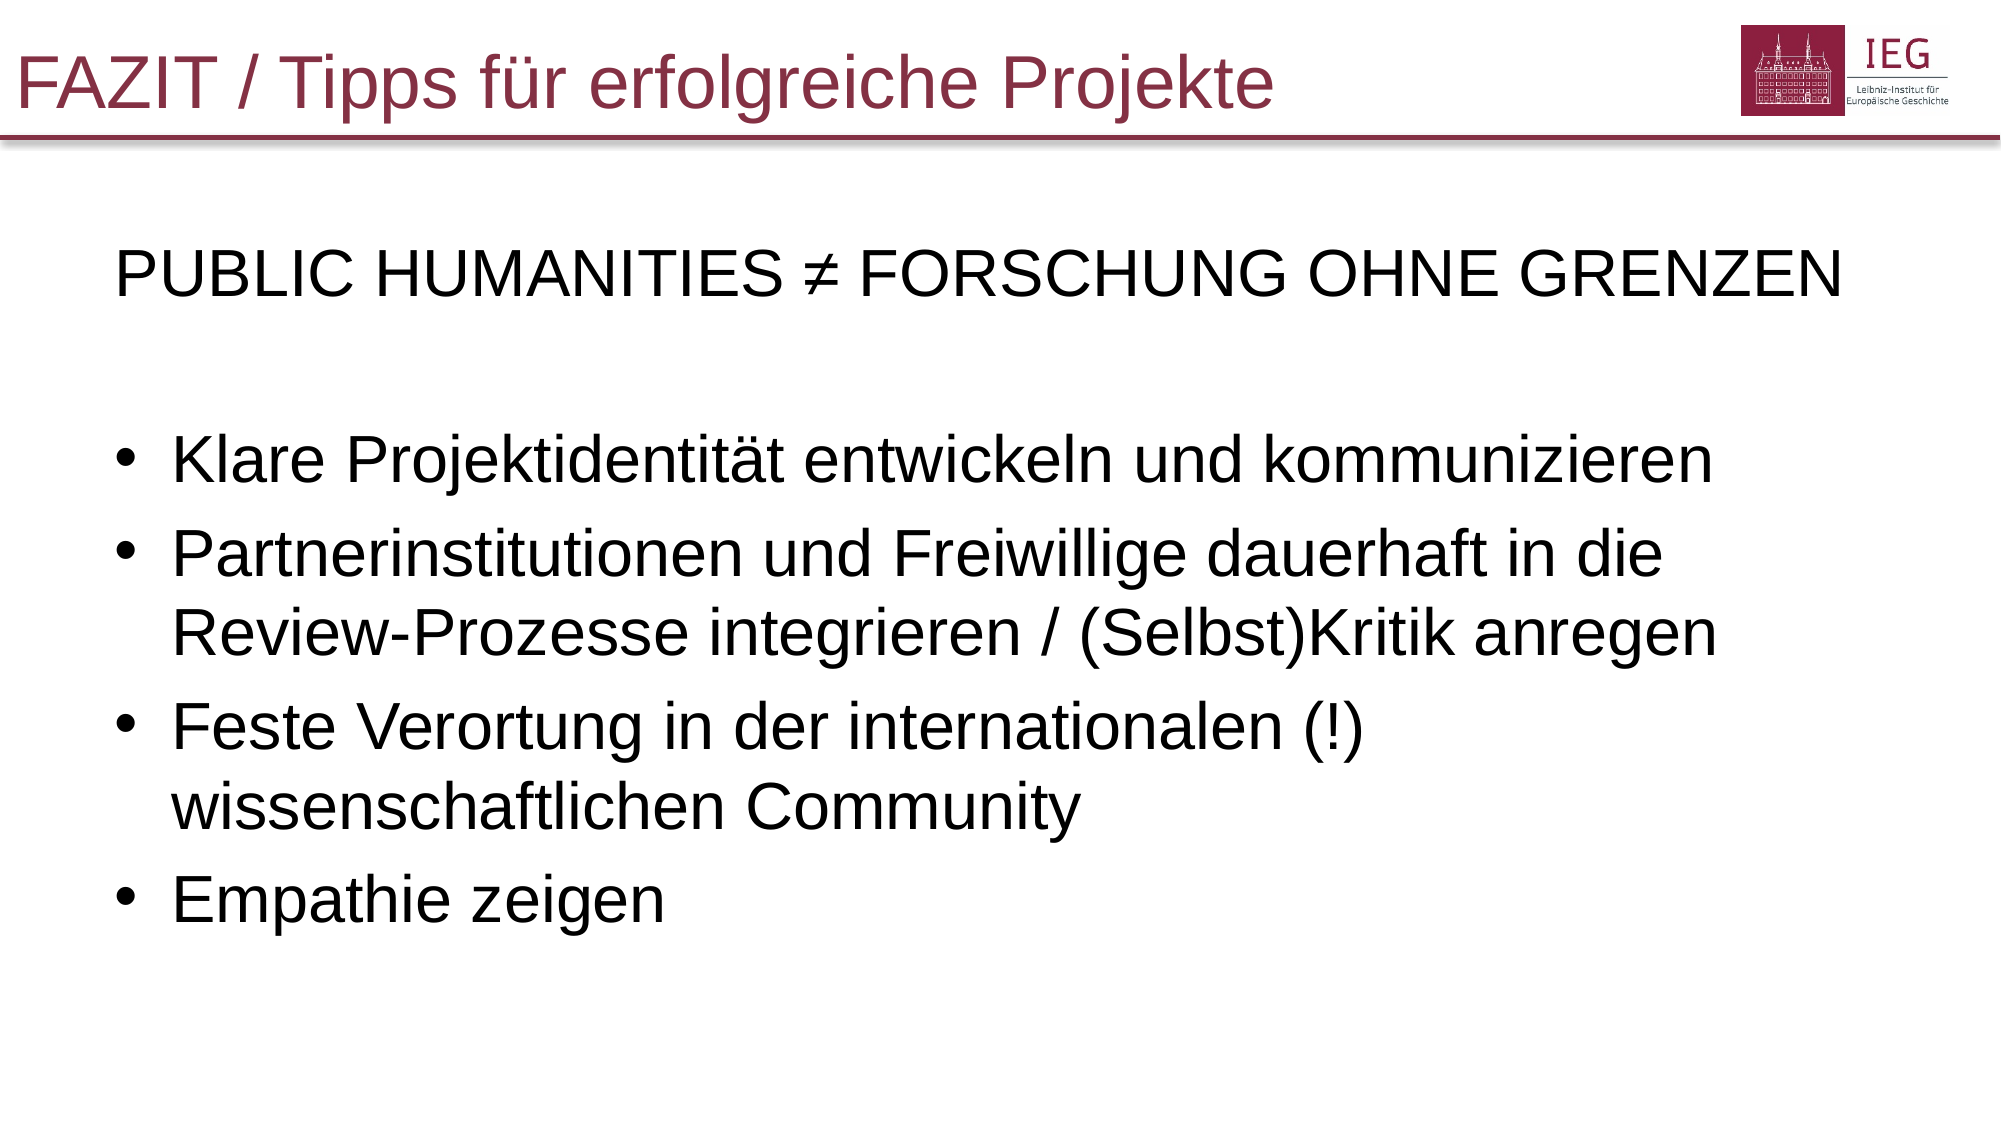

# FAZIT / Tipps für erfolgreiche Projekte
PUBLIC HUMANITIES ≠ FORSCHUNG OHNE GRENZEN

Klare Projektidentität entwickeln und kommunizieren
Partnerinstitutionen und Freiwillige dauerhaft in die Review-Prozesse integrieren / (Selbst)Kritik anregen
Feste Verortung in der internationalen (!) wissenschaftlichen Community
Empathie zeigen